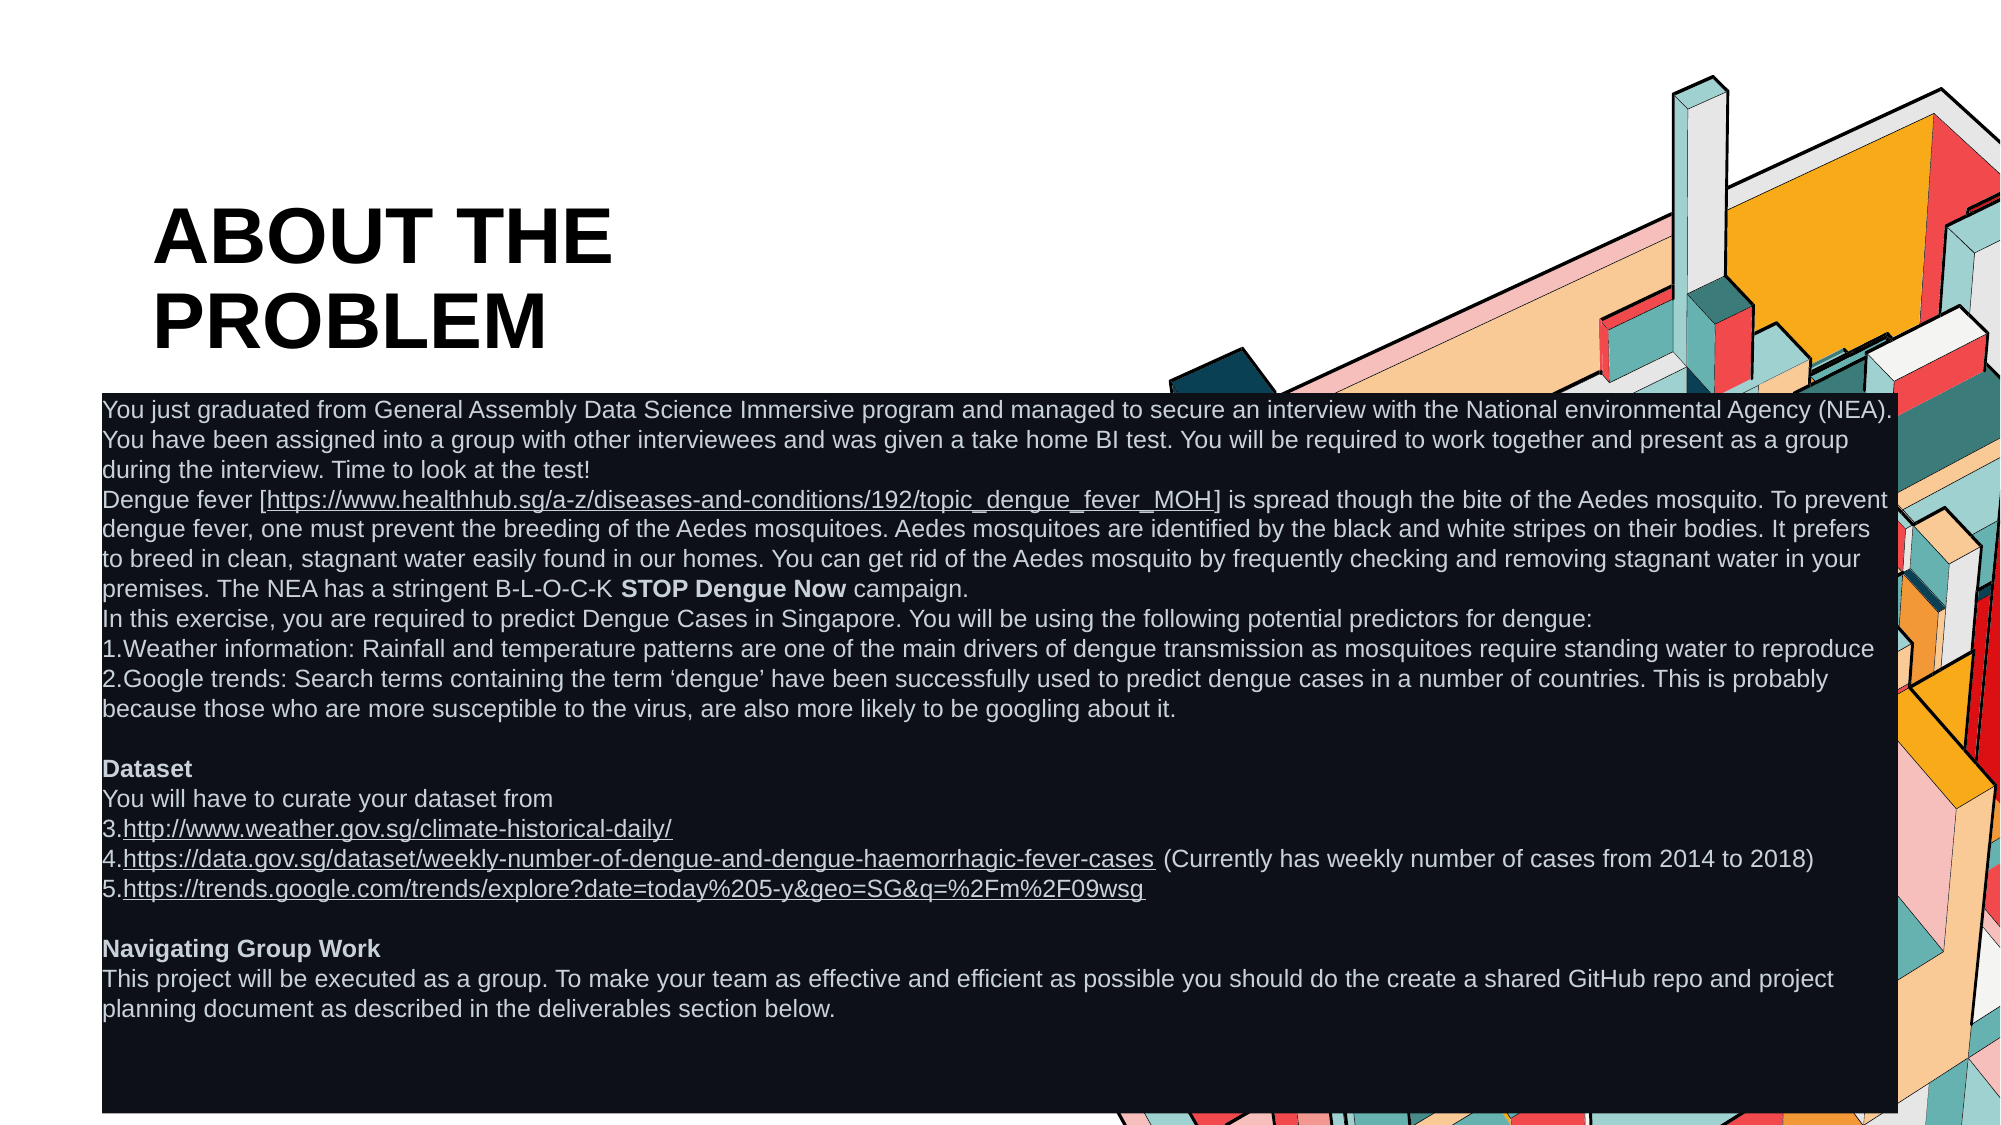

# ABOUT THE PROBLEM
You just graduated from General Assembly Data Science Immersive program and managed to secure an interview with the National environmental Agency (NEA). You have been assigned into a group with other interviewees and was given a take home BI test. You will be required to work together and present as a group during the interview. Time to look at the test!
Dengue fever [https://www.healthhub.sg/a-z/diseases-and-conditions/192/topic_dengue_fever_MOH] is spread though the bite of the Aedes mosquito. To prevent dengue fever, one must prevent the breeding of the Aedes mosquitoes. Aedes mosquitoes are identified by the black and white stripes on their bodies. It prefers to breed in clean, stagnant water easily found in our homes. You can get rid of the Aedes mosquito by frequently checking and removing stagnant water in your premises. The NEA has a stringent B-L-O-C-K STOP Dengue Now campaign.
In this exercise, you are required to predict Dengue Cases in Singapore. You will be using the following potential predictors for dengue:
Weather information: Rainfall and temperature patterns are one of the main drivers of dengue transmission as mosquitoes require standing water to reproduce
Google trends: Search terms containing the term ‘dengue’ have been successfully used to predict dengue cases in a number of countries. This is probably because those who are more susceptible to the virus, are also more likely to be googling about it.

Dataset
You will have to curate your dataset from
http://www.weather.gov.sg/climate-historical-daily/
https://data.gov.sg/dataset/weekly-number-of-dengue-and-dengue-haemorrhagic-fever-cases (Currently has weekly number of cases from 2014 to 2018)
https://trends.google.com/trends/explore?date=today%205-y&geo=SG&q=%2Fm%2F09wsg

Navigating Group Work
This project will be executed as a group. To make your team as effective and efficient as possible you should do the create a shared GitHub repo and project planning document as described in the deliverables section below.

We are .
7/1/20XX
Pitch deck title
2